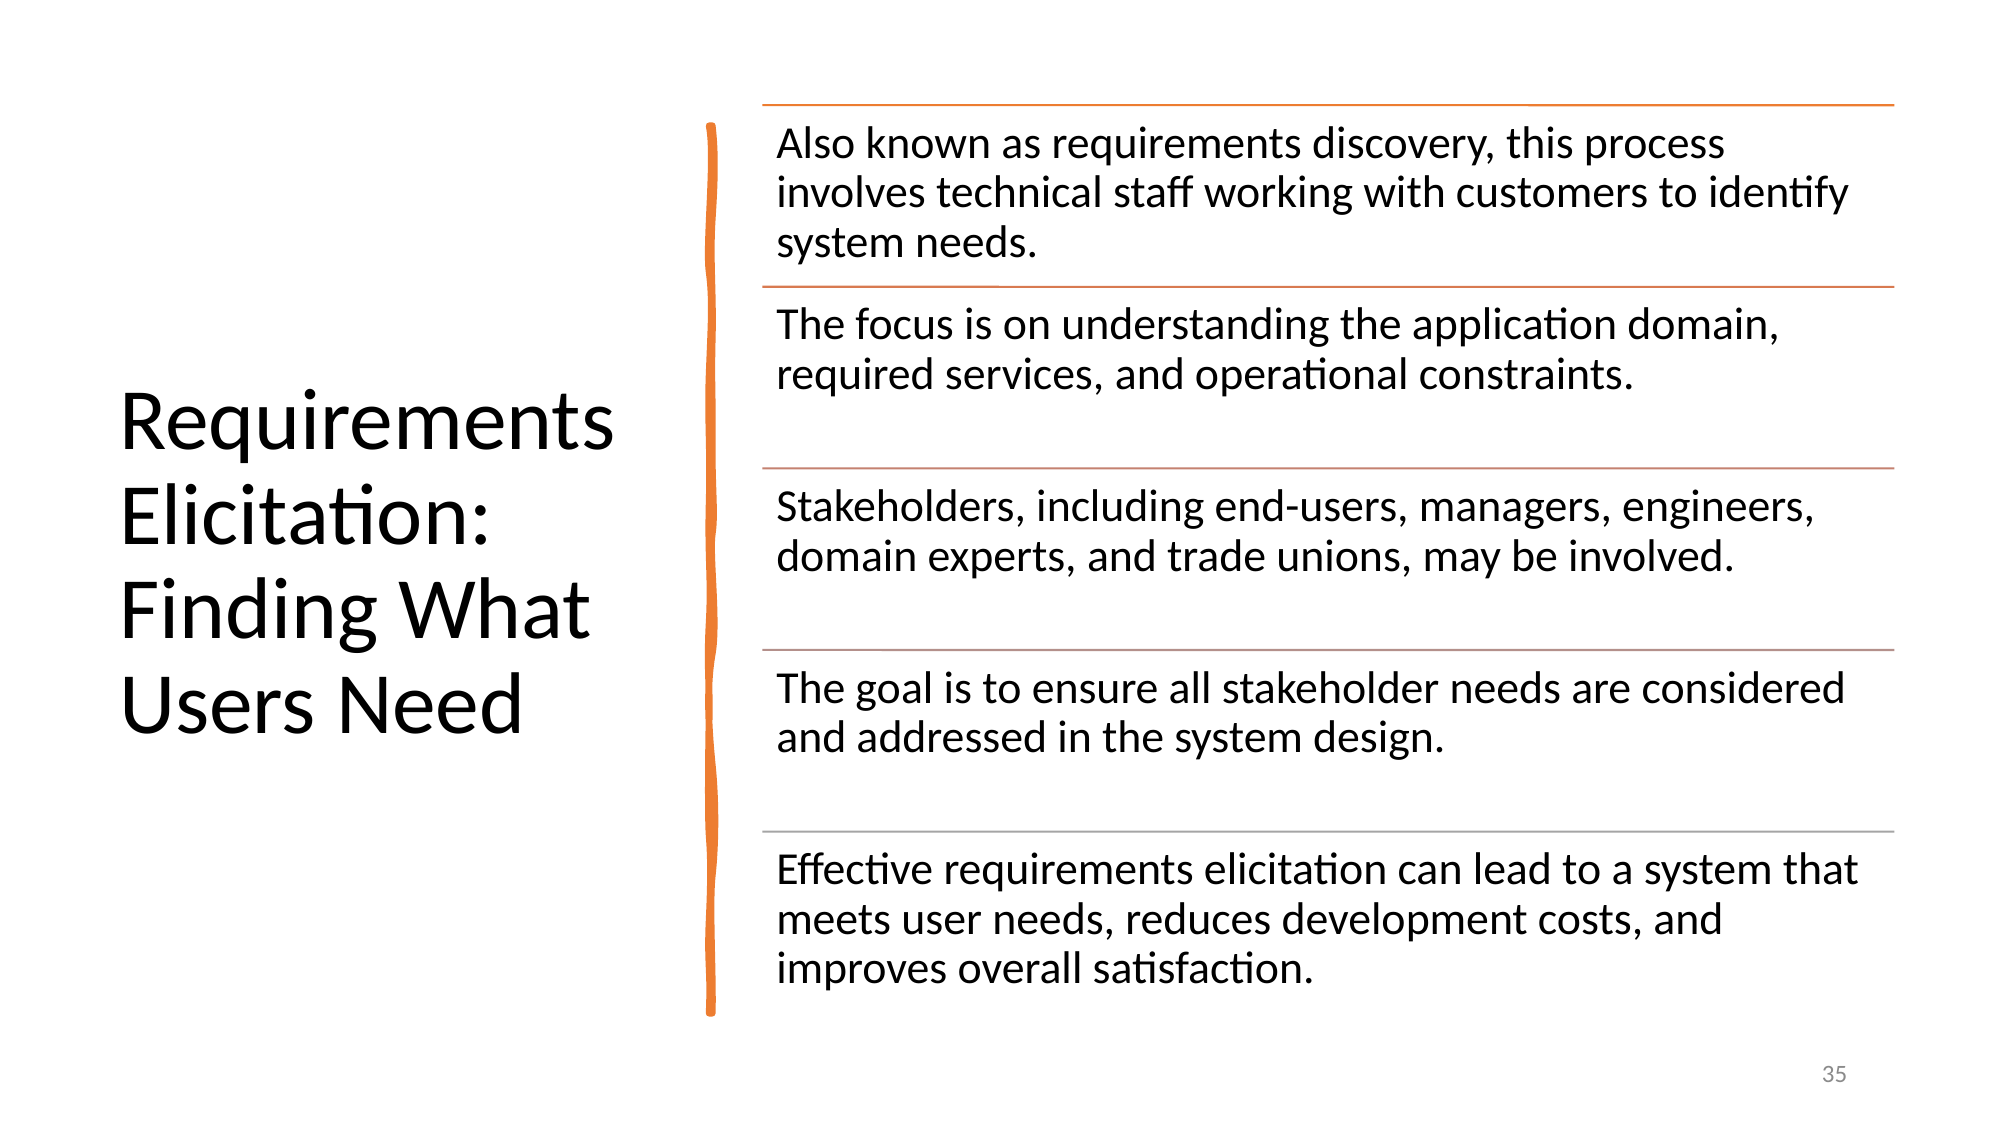

Also known as requirements discovery, this process involves technical staff working with customers to identify system needs.
The focus is on understanding the application domain, required services, and operational constraints.
Stakeholders, including end-users, managers, engineers, domain experts, and trade unions, may be involved.
The goal is to ensure all stakeholder needs are considered and addressed in the system design.
Effective requirements elicitation can lead to a system that meets user needs, reduces development costs, and improves overall satisfaction.
# Requirements Elicitation: Finding What Users Need

35